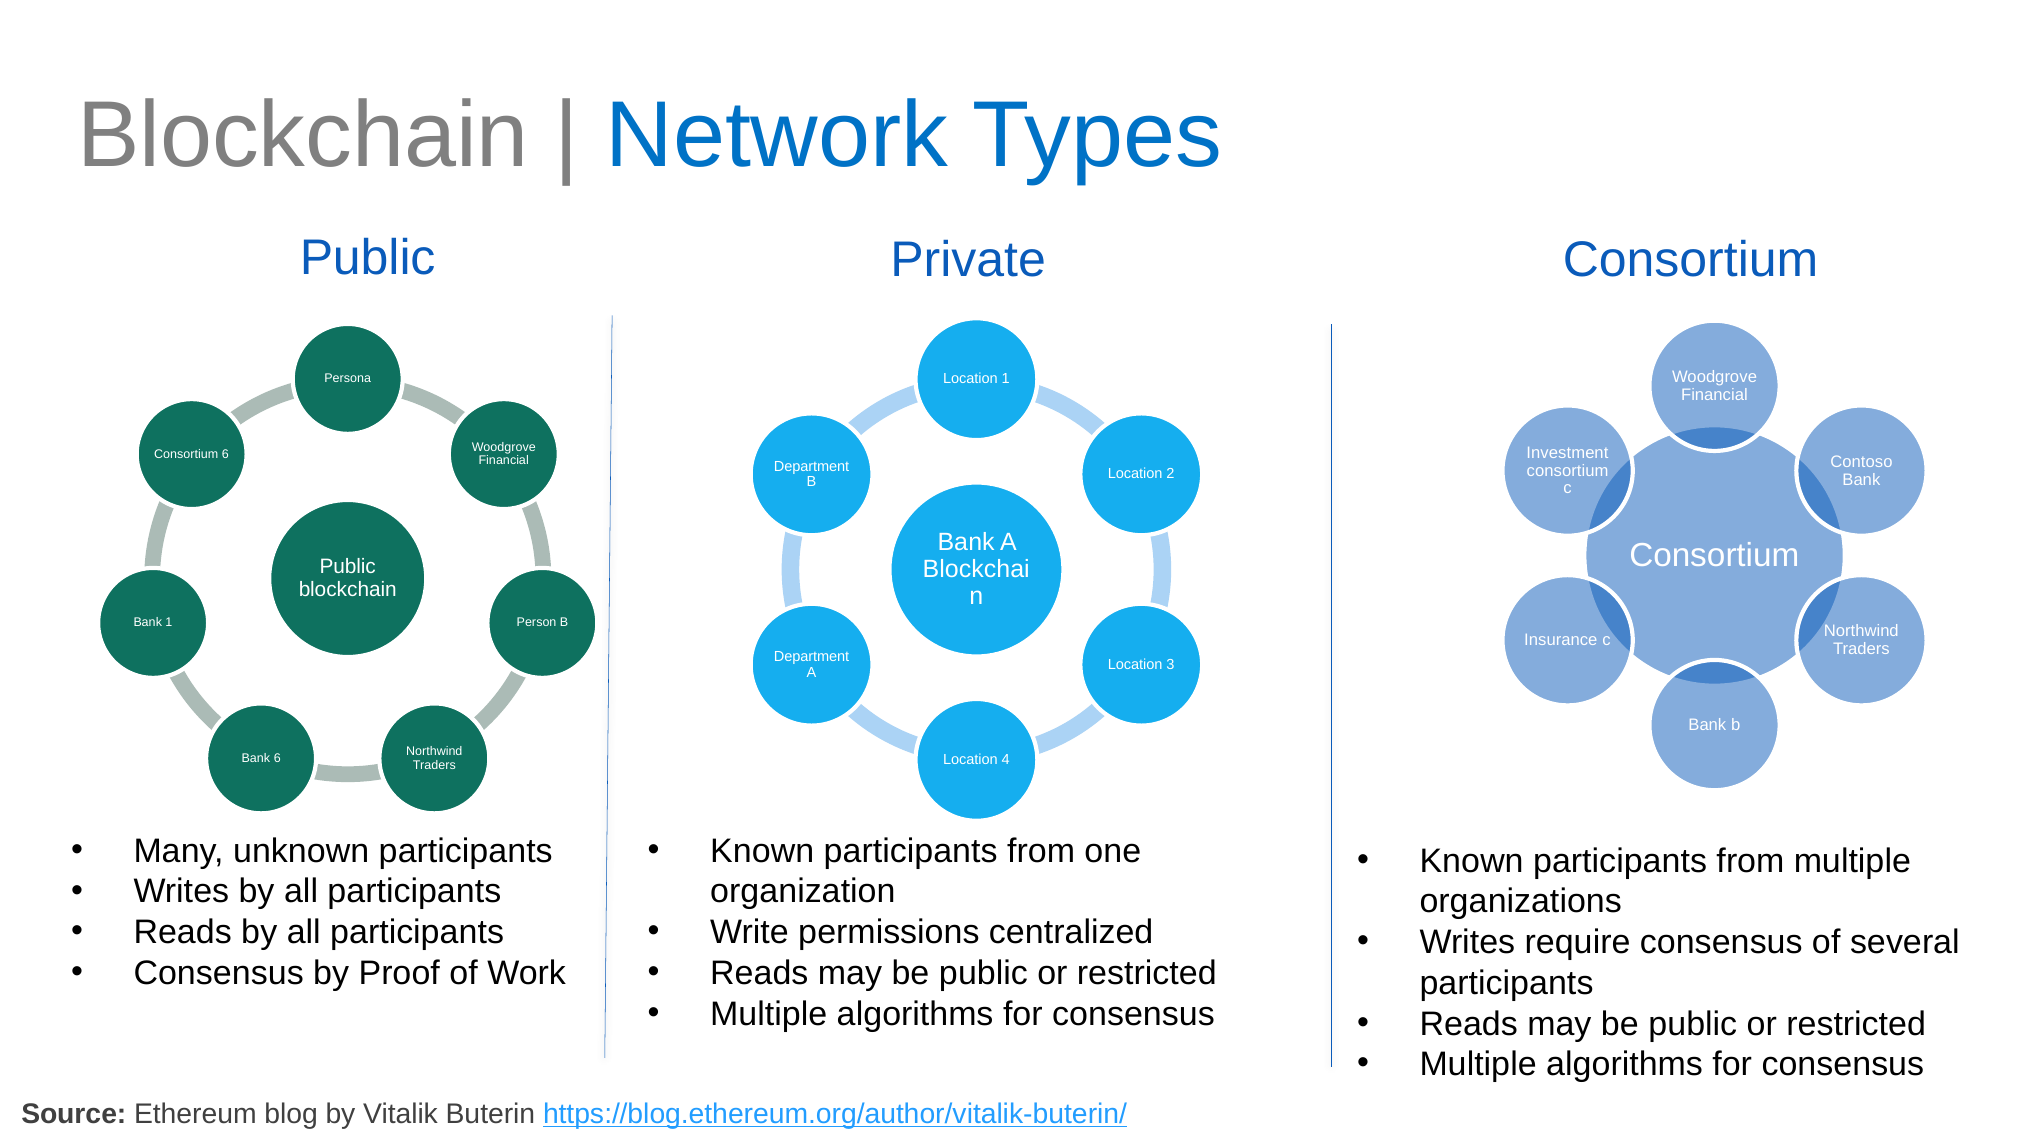

Blockchain | Network Types
Public
Consortium

Private
Bank A Blockchain
Location 1
Location 2
Location 3
Location 4
Department A
Department B
Consortium
Woodgrove Financial
Contoso Bank
Northwind Traders
Bank b
Insurance c
Investment consortium c
Public blockchain
Persona
Woodgrove Financial
Person B
Northwind Traders
Bank 6
Bank 1
Consortium 6
Known participants from one organization
Write permissions centralized
Reads may be public or restricted
Multiple algorithms for consensus
Many, unknown participants
Writes by all participants
Reads by all participants
Consensus by Proof of Work
Known participants from multiple organizations
Writes require consensus of several participants
Reads may be public or restricted
Multiple algorithms for consensus
Source: Ethereum blog by Vitalik Buterin https://blog.ethereum.org/author/vitalik-buterin/